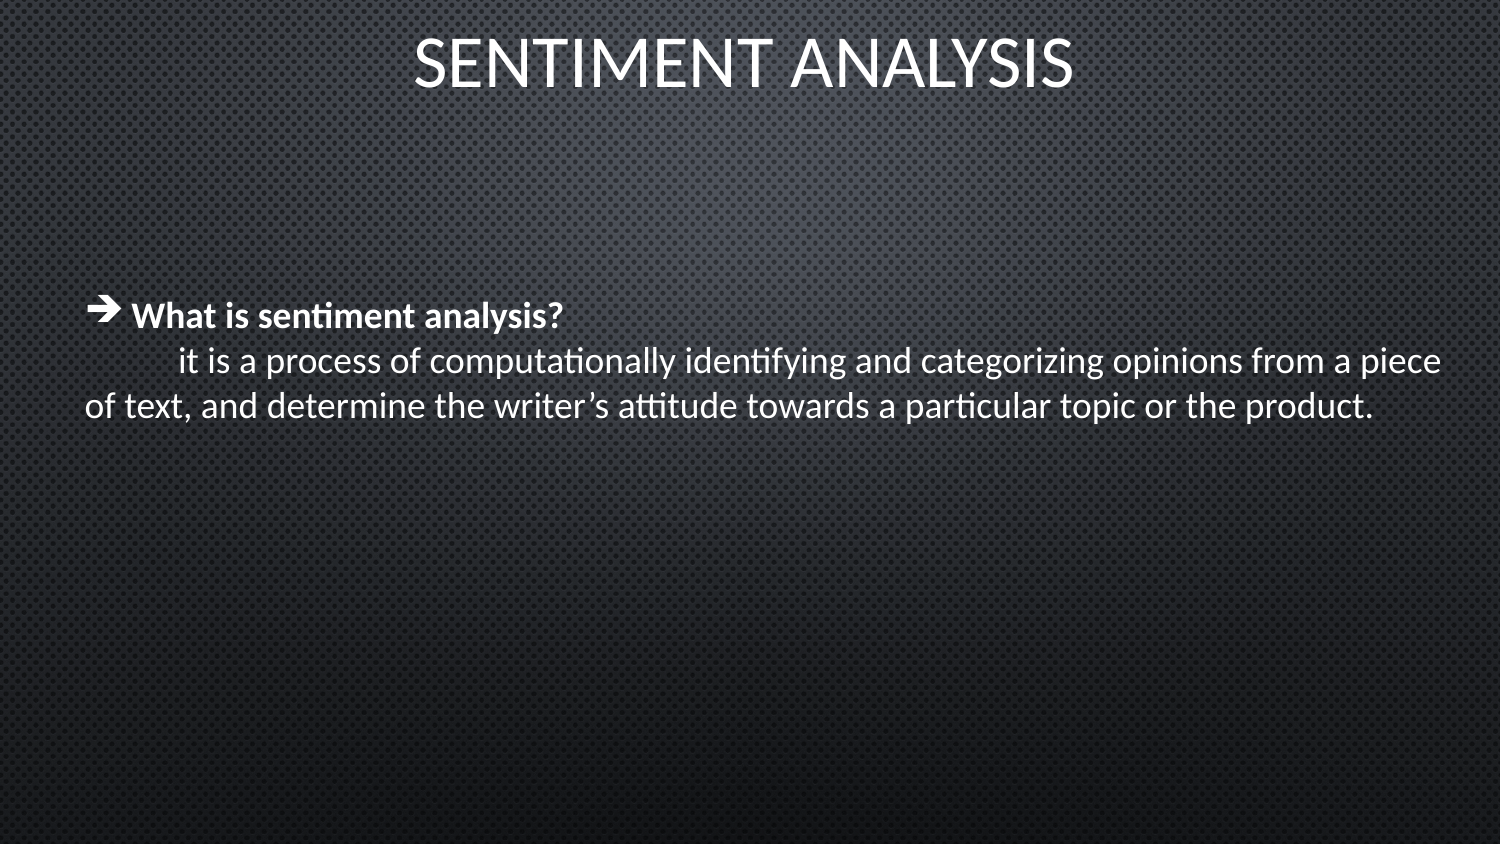

# Sentiment analysis

What is sentiment analysis?
           it is a process of computationally identifying and categorizing opinions from a piece  of text, and determine the writer’s attitude towards a particular topic or the product.